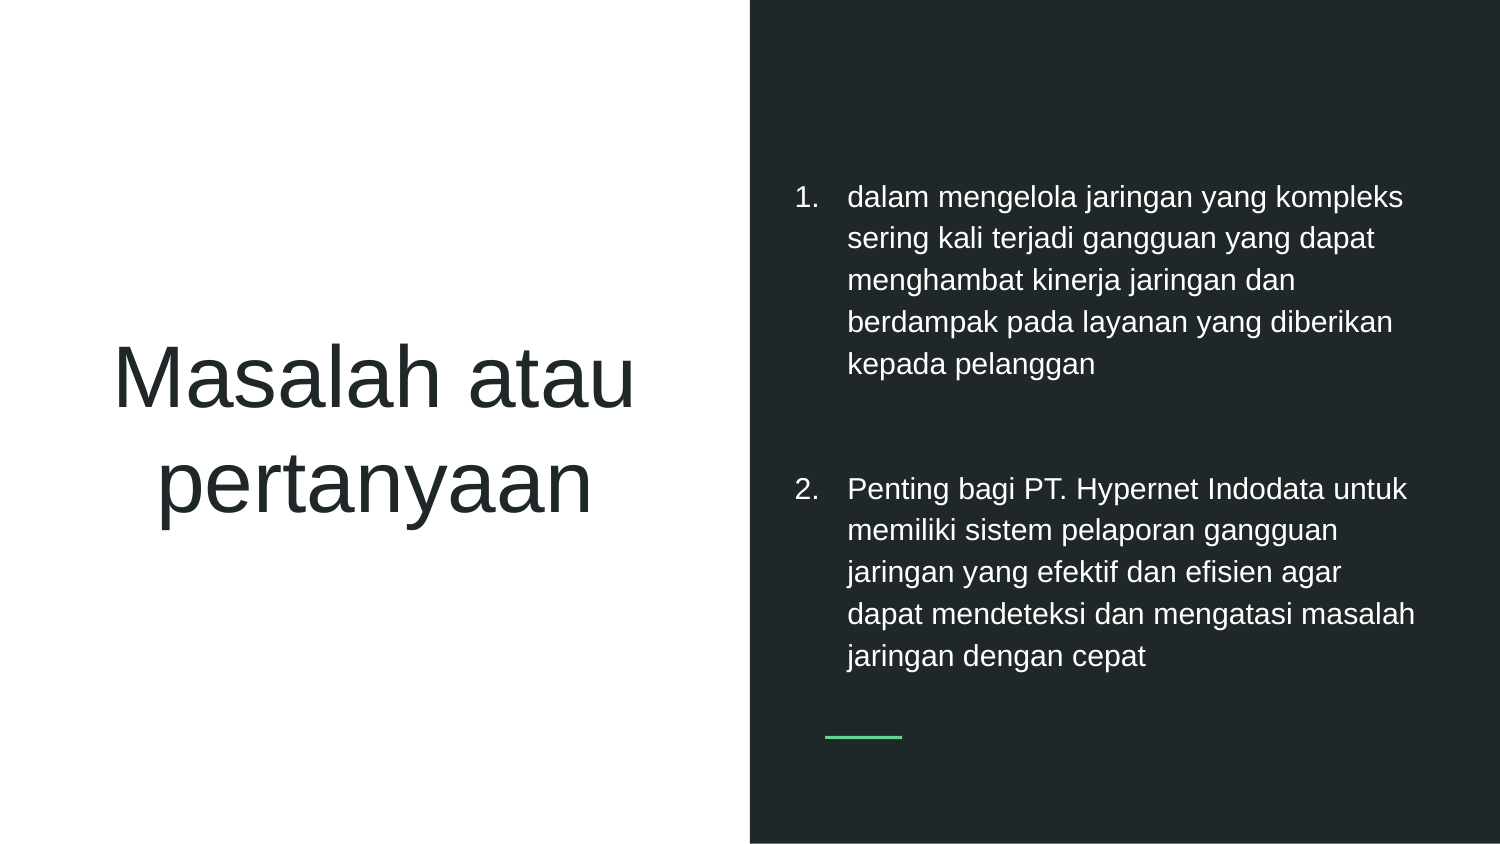

dalam mengelola jaringan yang kompleks sering kali terjadi gangguan yang dapat menghambat kinerja jaringan dan berdampak pada layanan yang diberikan kepada pelanggan

Penting bagi PT. Hypernet Indodata untuk memiliki sistem pelaporan gangguan jaringan yang efektif dan efisien agar dapat mendeteksi dan mengatasi masalah jaringan dengan cepat
# Masalah atau pertanyaan